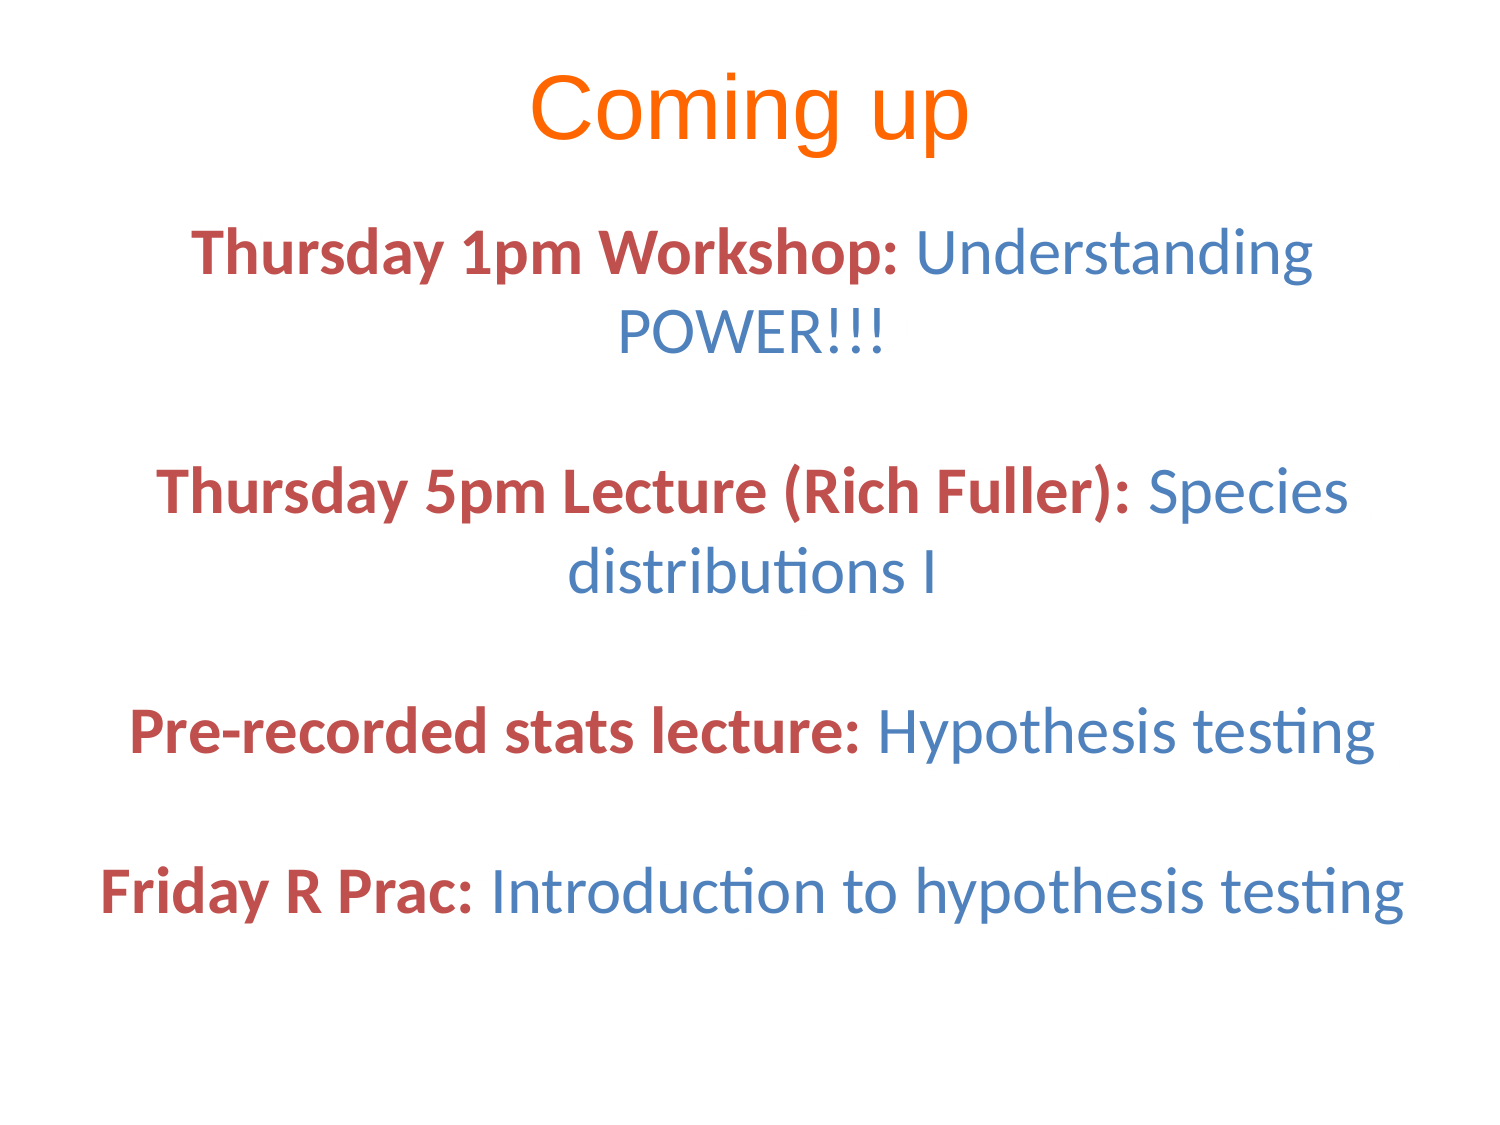

Coming up
Thursday 1pm Workshop: Understanding POWER!!!

Thursday 5pm Lecture (Rich Fuller): Species distributions I

Pre-recorded stats lecture: Hypothesis testing

Friday R Prac: Introduction to hypothesis testing